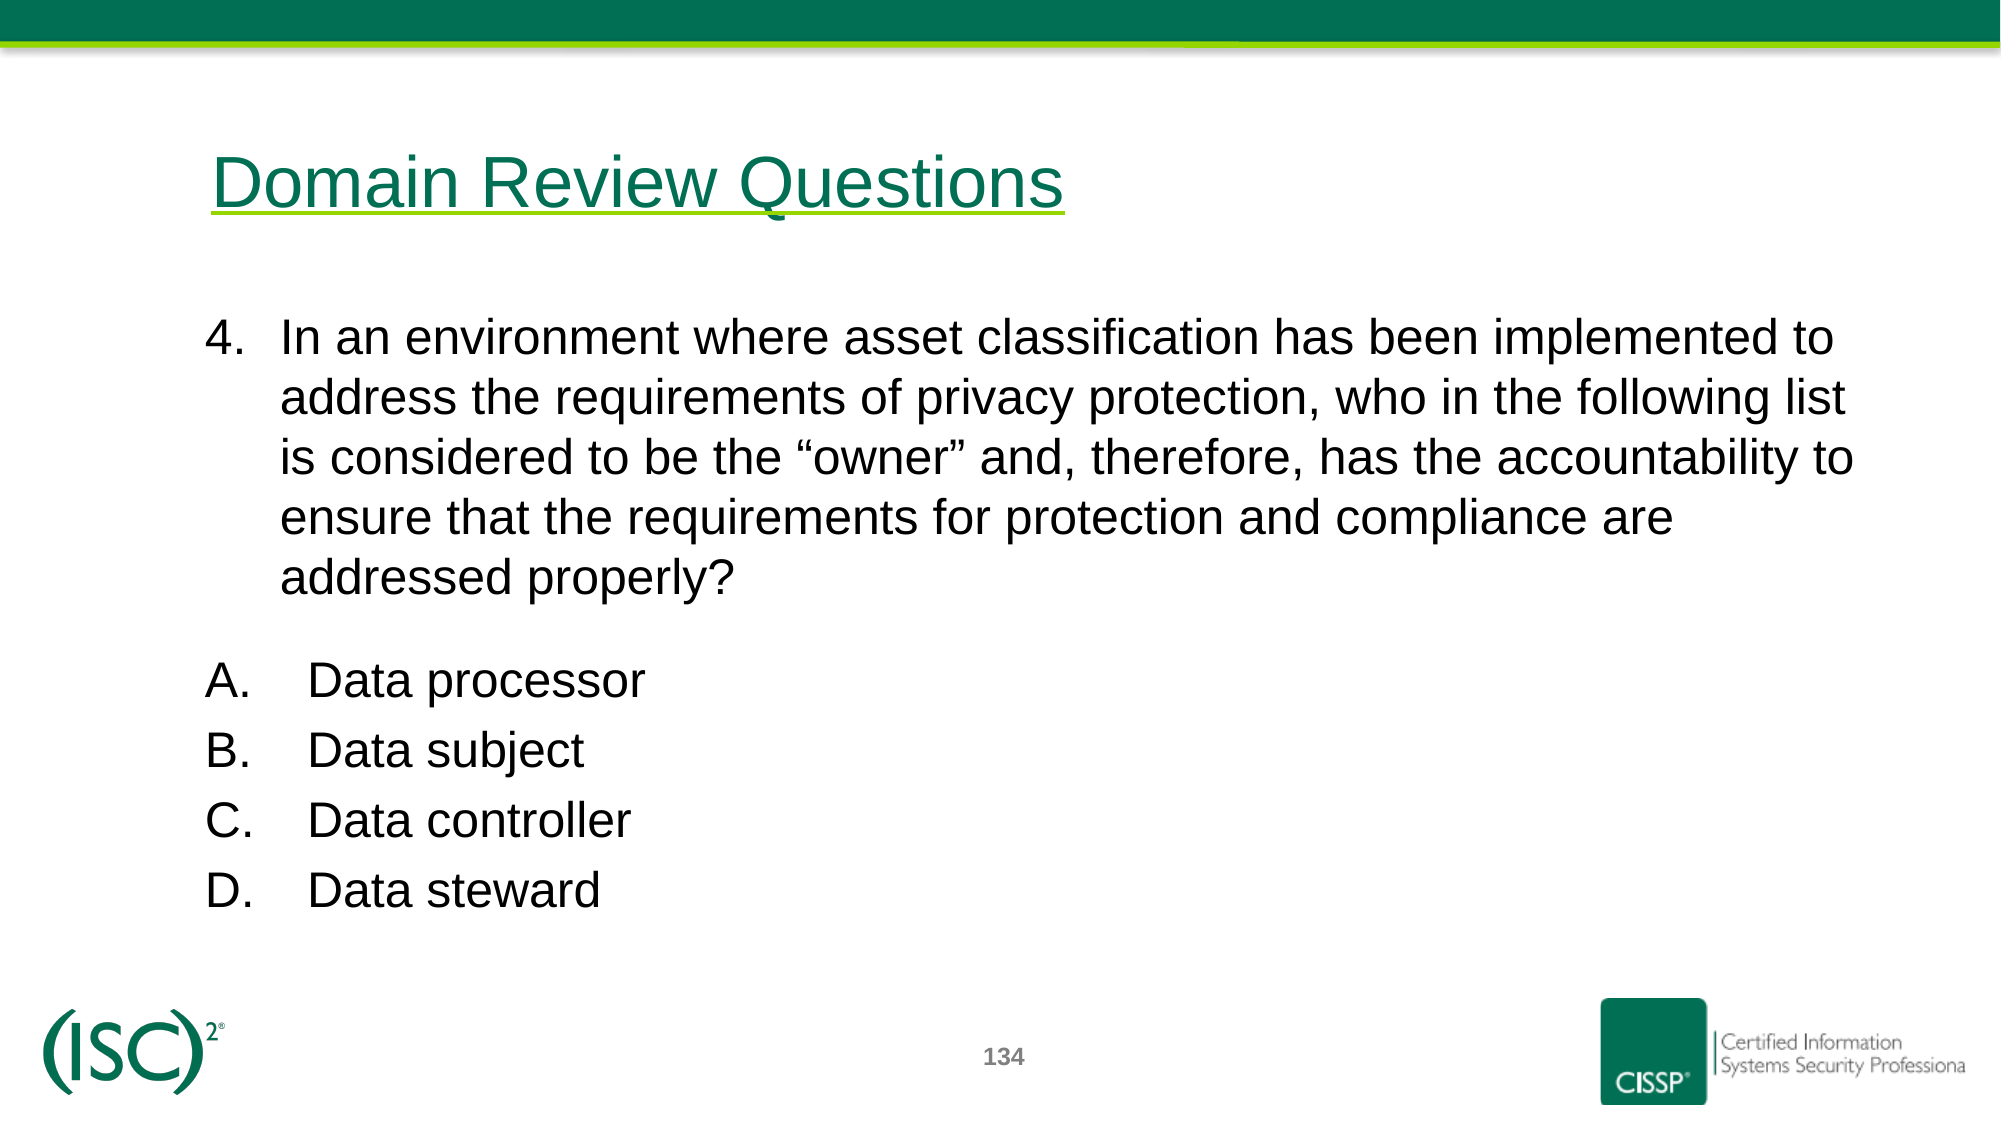

# Domain Review Questions
In an environment where asset classification has been implemented to address the requirements of privacy protection, who in the following list is considered to be the “owner” and, therefore, has the accountability to ensure that the requirements for protection and compliance are addressed properly?
Data processor
Data subject
Data controller
Data steward